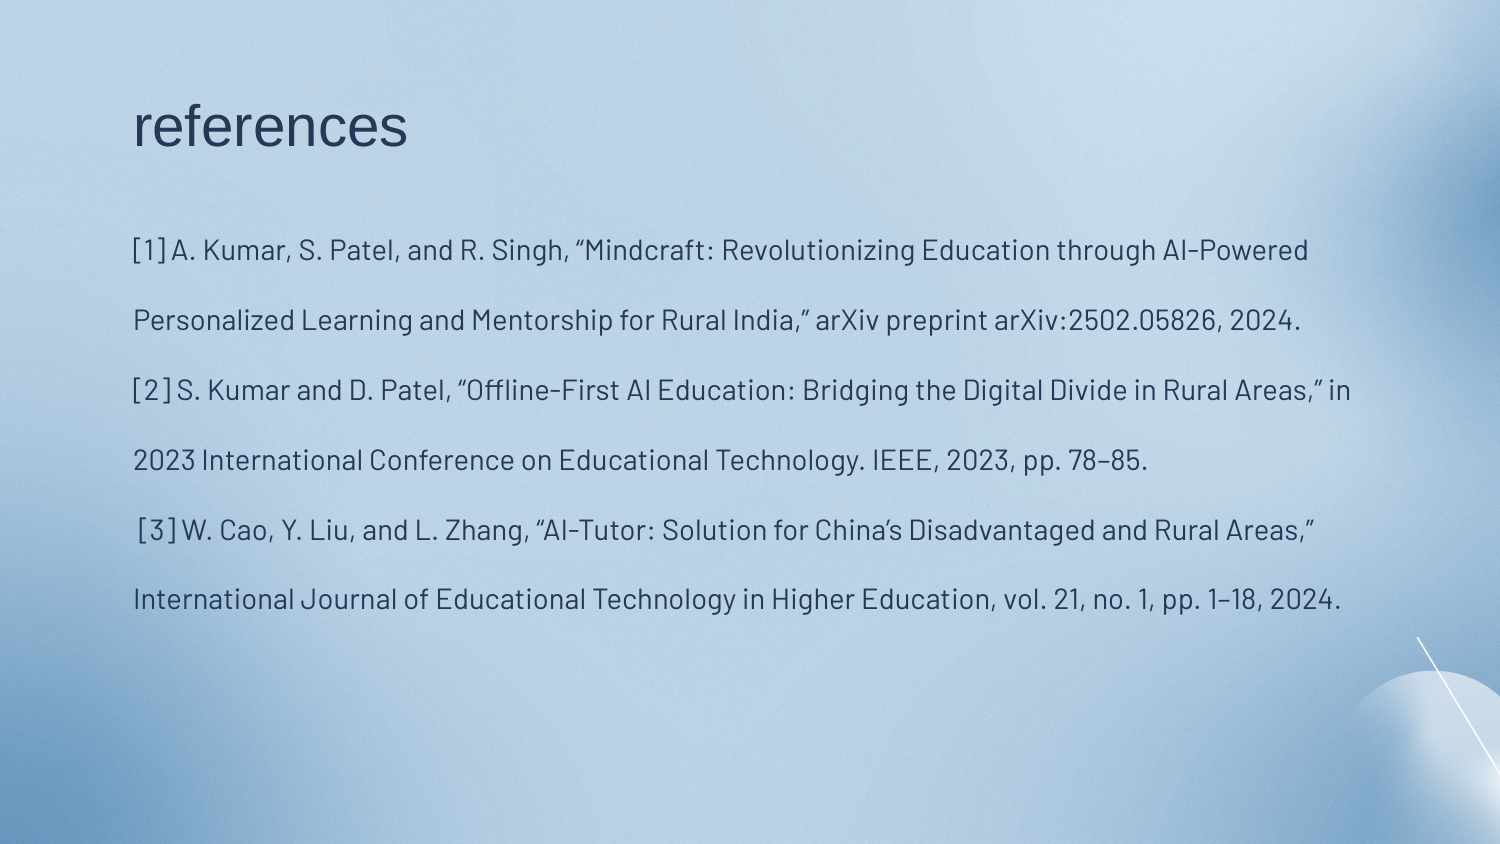

# references
[1] A. Kumar, S. Patel, and R. Singh, “Mindcraft: Revolutionizing Education through AI-Powered Personalized Learning and Mentorship for Rural India,” arXiv preprint arXiv:2502.05826, 2024.
[2] S. Kumar and D. Patel, “Offline-First AI Education: Bridging the Digital Divide in Rural Areas,” in 2023 International Conference on Educational Technology. IEEE, 2023, pp. 78–85.
 [3] W. Cao, Y. Liu, and L. Zhang, “AI-Tutor: Solution for China’s Disadvantaged and Rural Areas,” International Journal of Educational Technology in Higher Education, vol. 21, no. 1, pp. 1–18, 2024.